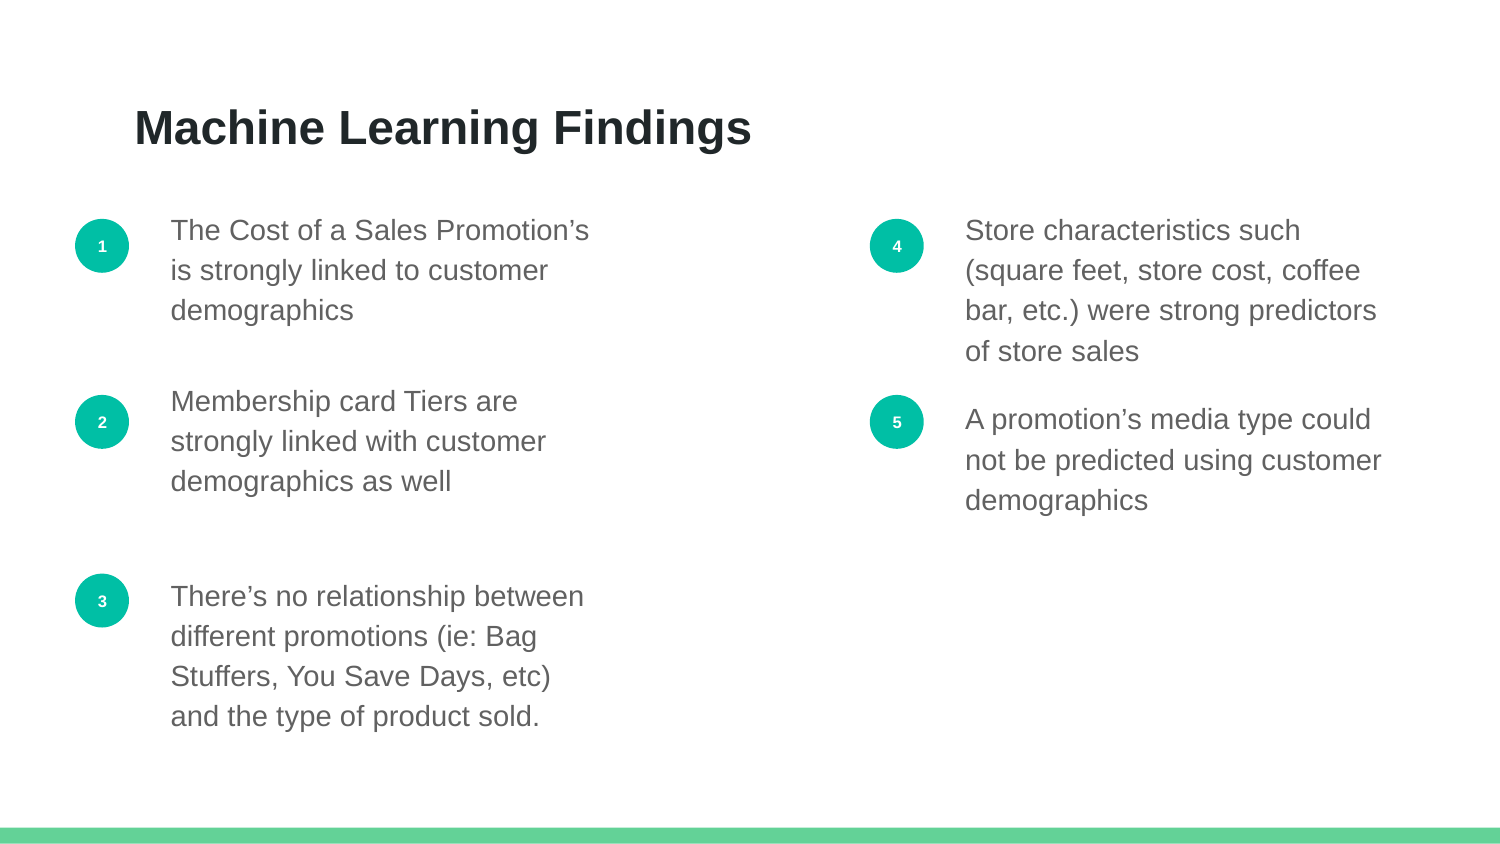

# Machine Learning Findings
The Cost of a Sales Promotion’s is strongly linked to customer demographics
Store characteristics such  (square feet, store cost, coffee bar, etc.) were strong predictors of store sales
1
4
Membership card Tiers are strongly linked with customer demographics as well
A promotion’s media type could not be predicted using customer demographics
2
5
There’s no relationship between different promotions (ie: Bag Stuffers, You Save Days, etc) and the type of product sold.
3